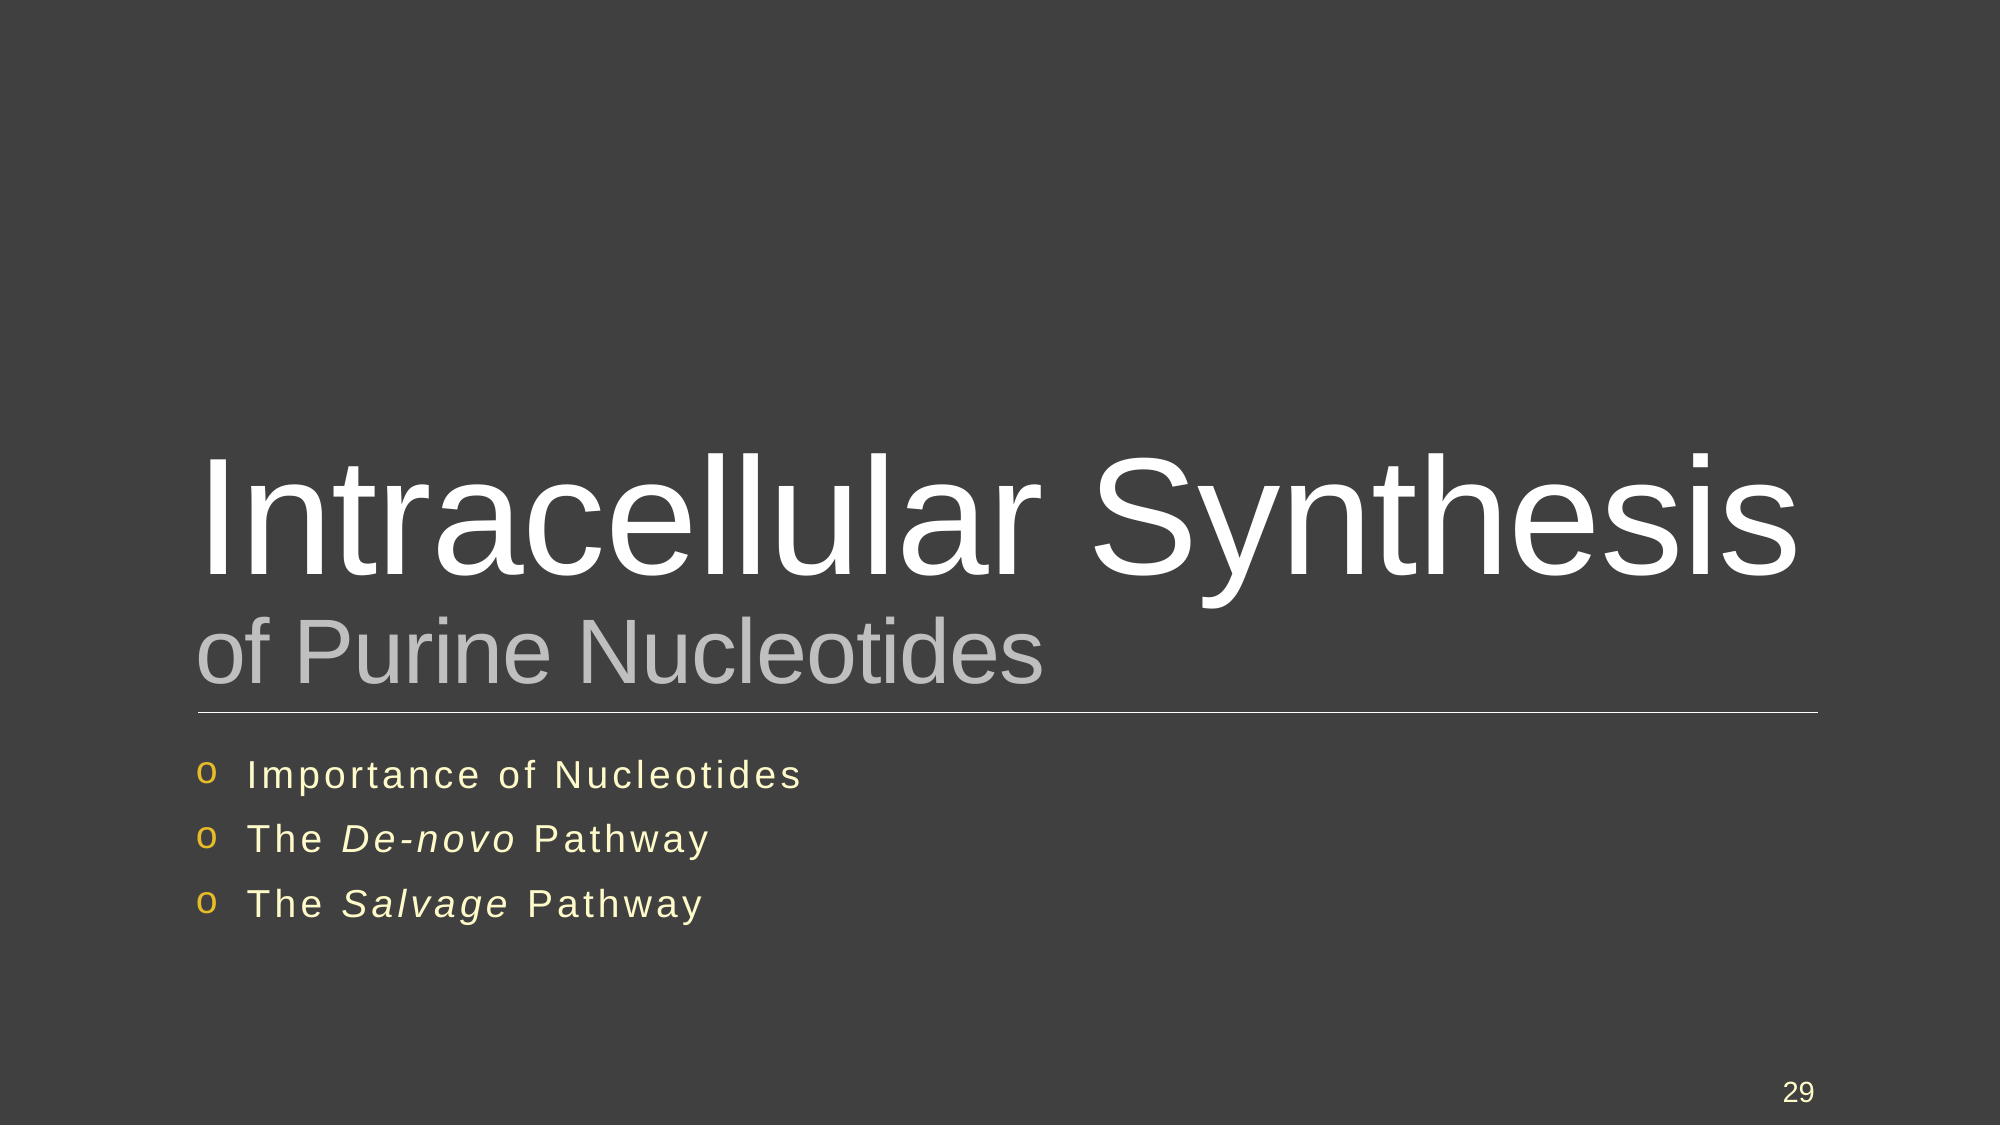

# Intracellular Synthesis of Purine Nucleotides
Importance of Nucleotides
The De-novo Pathway
The Salvage Pathway
29